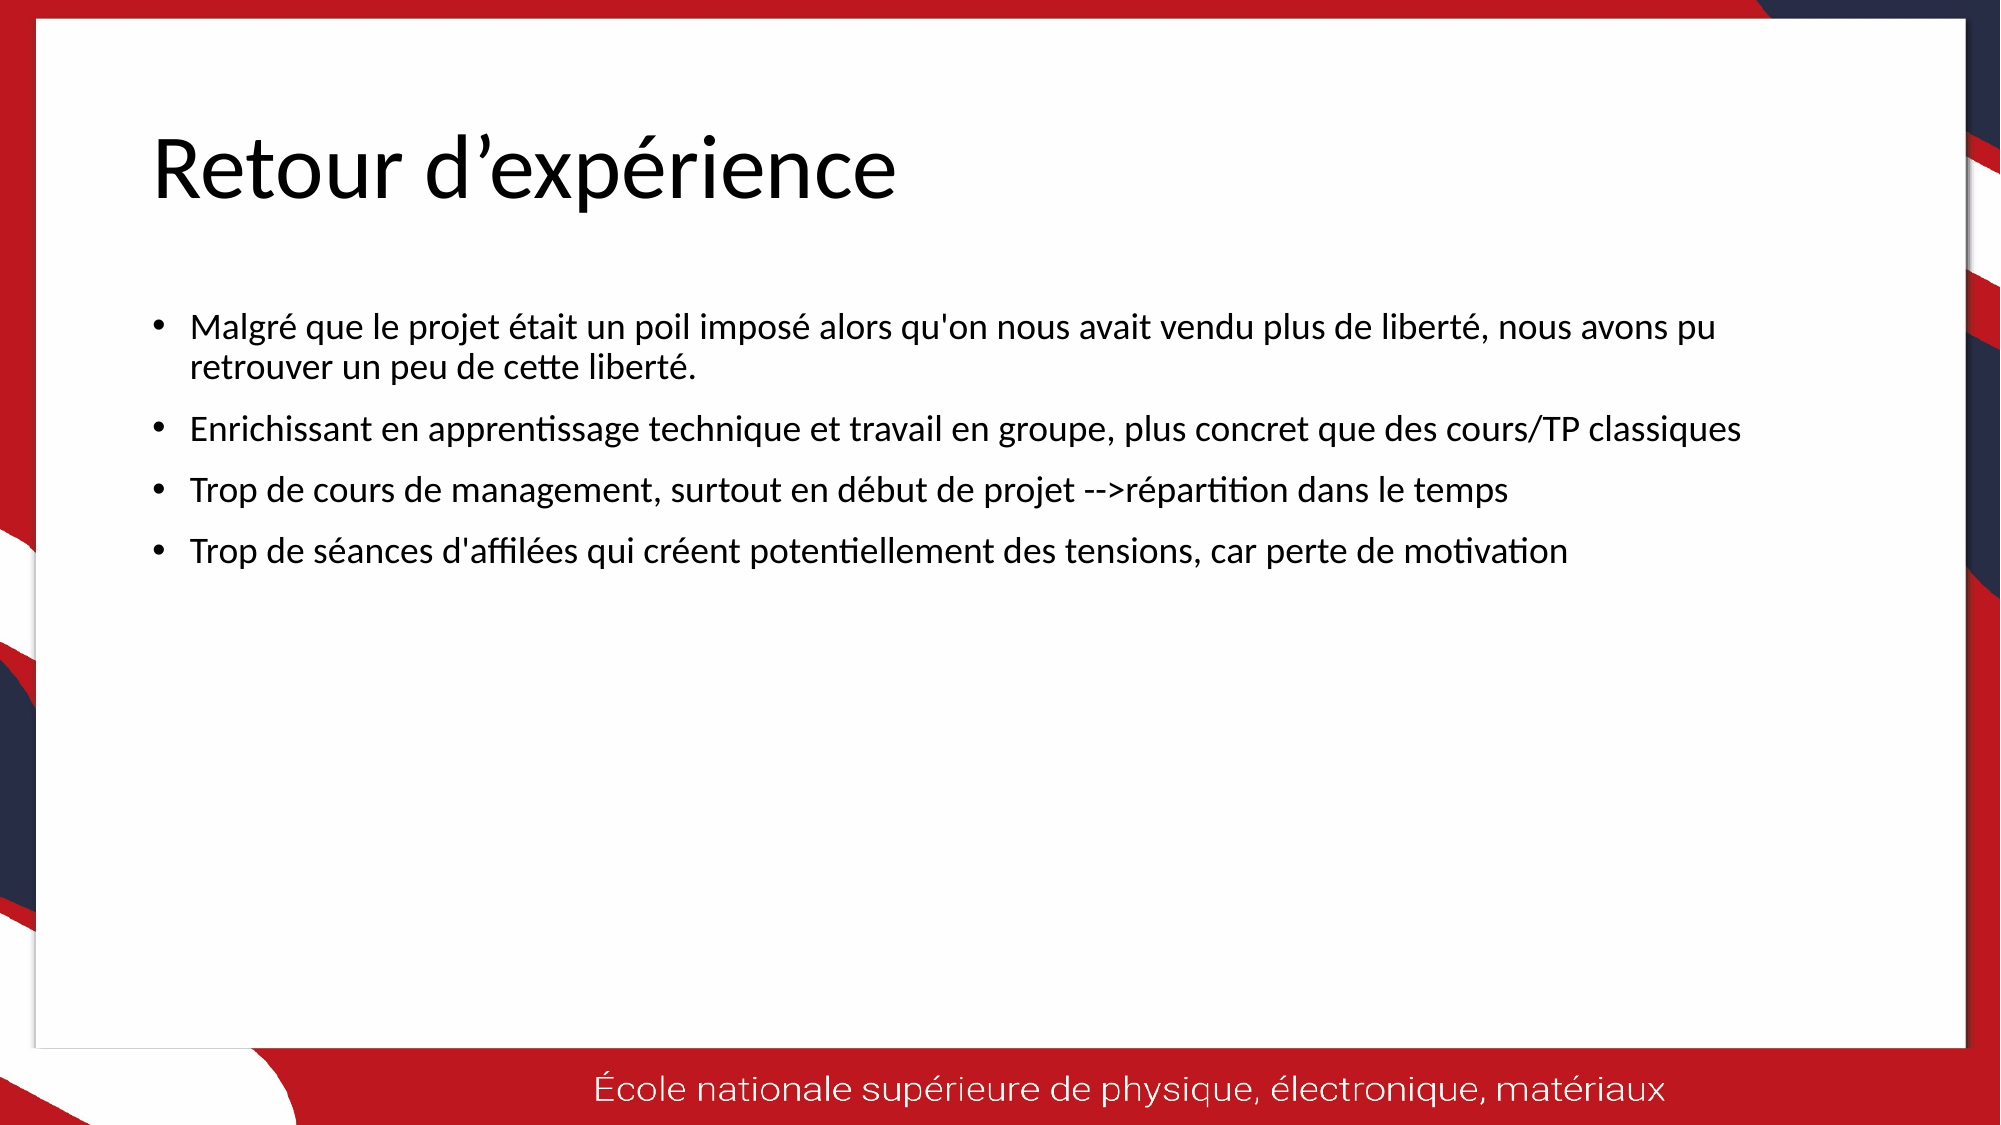

# Retour d’expérience
Malgré que le projet était un poil imposé alors qu'on nous avait vendu plus de liberté, nous avons pu retrouver un peu de cette liberté.
Enrichissant en apprentissage technique et travail en groupe, plus concret que des cours/TP classiques
Trop de cours de management, surtout en début de projet -->répartition dans le temps
Trop de séances d'affilées qui créent potentiellement des tensions, car perte de motivation

92